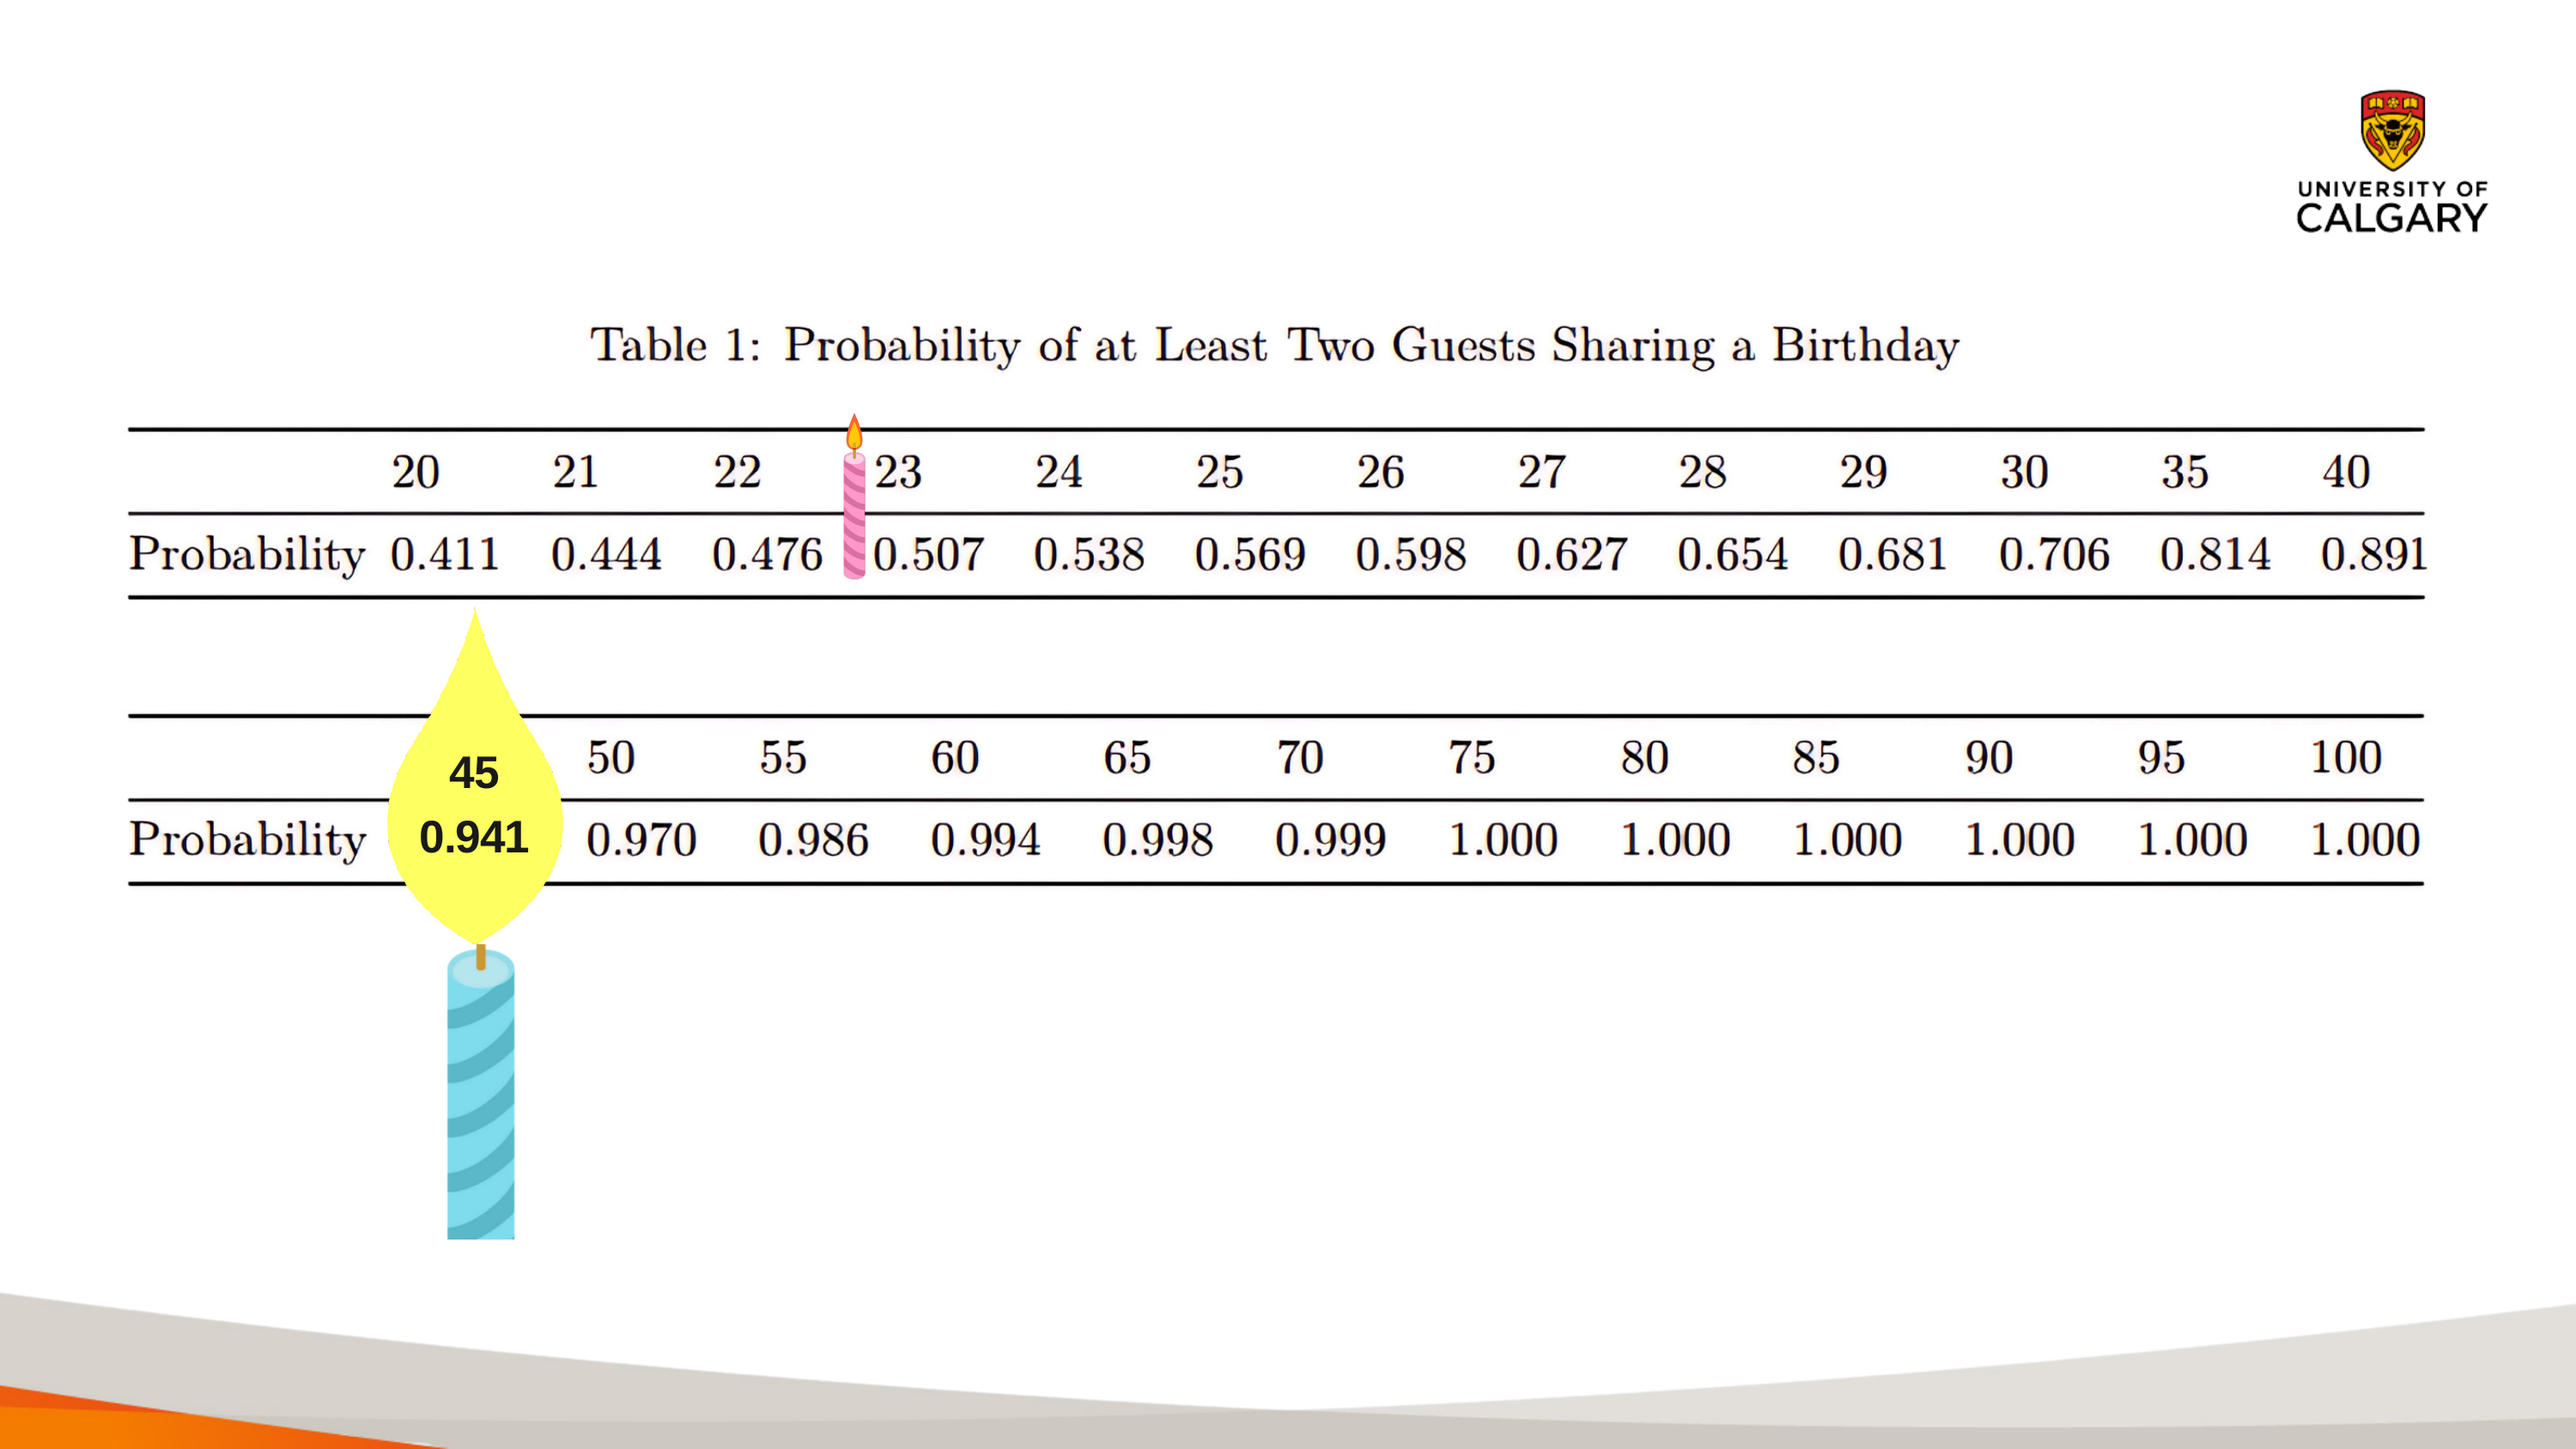

Part 1. Exact Probability Using Combinatorial Formula

45
0.941